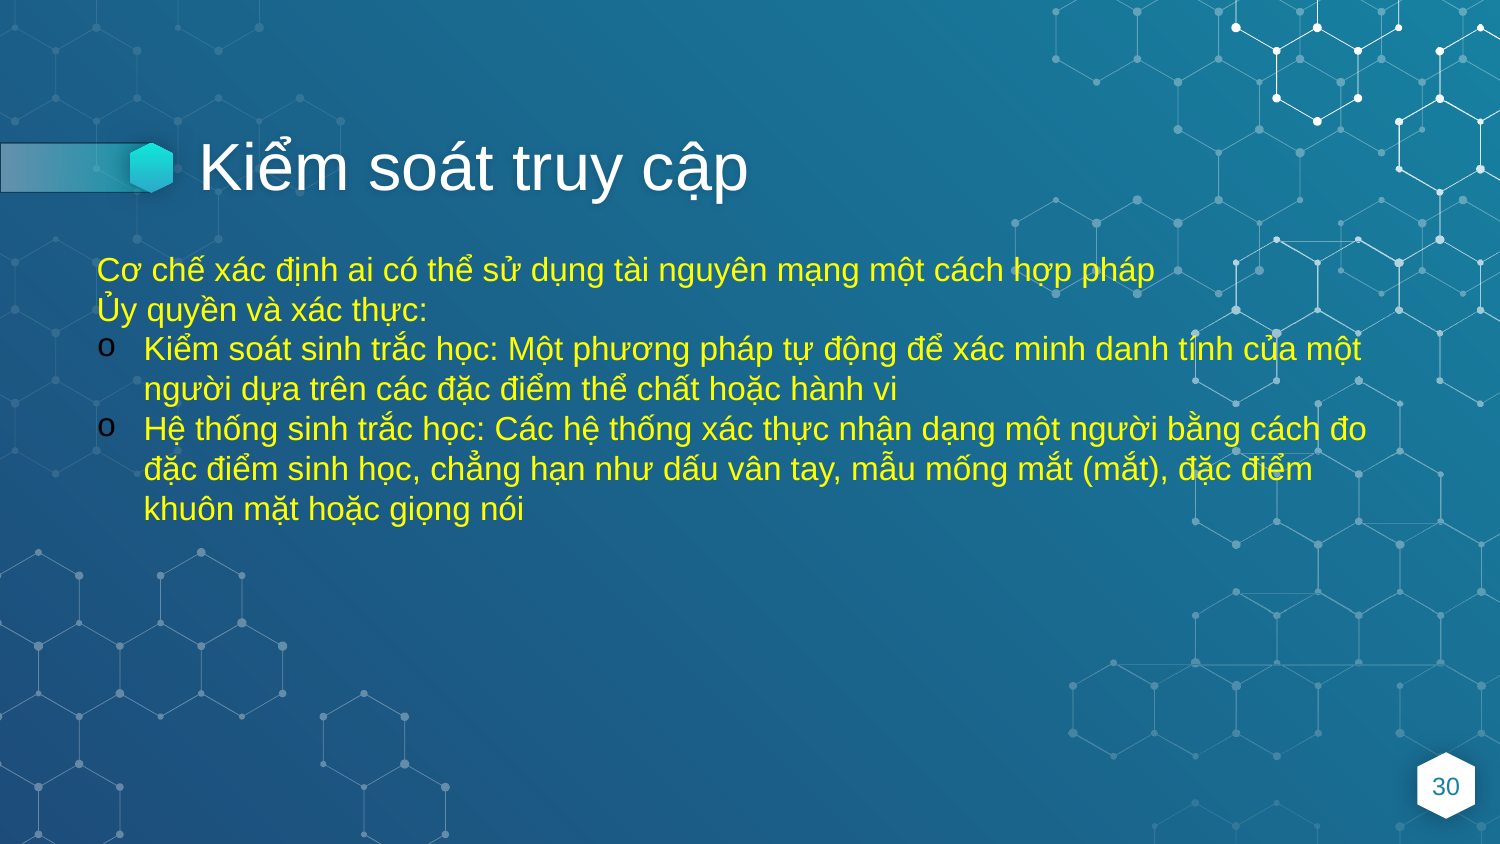

# Kiểm soát truy cập
Cơ chế xác định ai có thể sử dụng tài nguyên mạng một cách hợp pháp
Ủy quyền và xác thực:
Kiểm soát sinh trắc học: Một phương pháp tự động để xác minh danh tính của một người dựa trên các đặc điểm thể chất hoặc hành vi
Hệ thống sinh trắc học: Các hệ thống xác thực nhận dạng một người bằng cách đo đặc điểm sinh học, chẳng hạn như dấu vân tay, mẫu mống mắt (mắt), đặc điểm khuôn mặt hoặc giọng nói
30